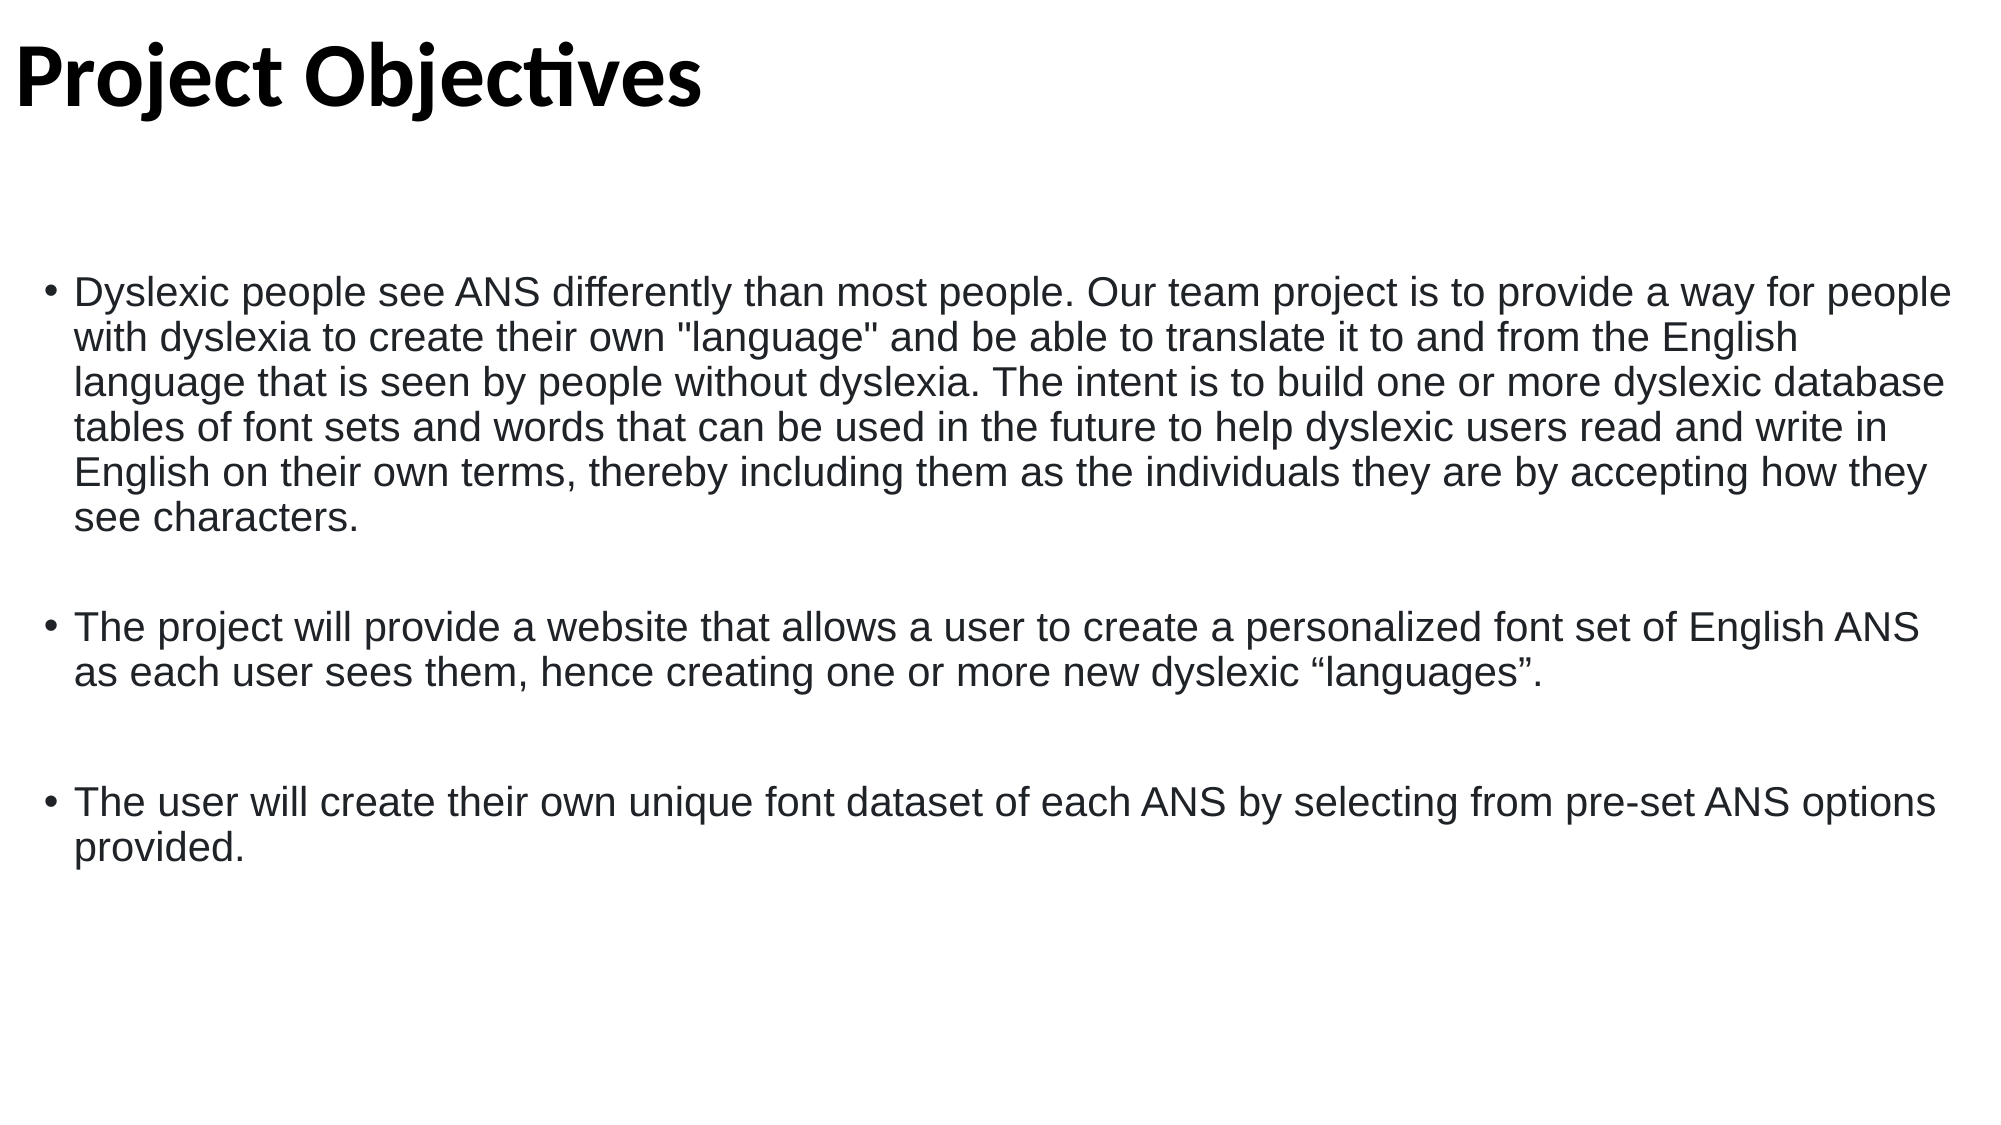

# Project Objectives
Dyslexic people see ANS differently than most people. Our team project is to provide a way for people with dyslexia to create their own "language" and be able to translate it to and from the English language that is seen by people without dyslexia. The intent is to build one or more dyslexic database tables of font sets and words that can be used in the future to help dyslexic users read and write in English on their own terms, thereby including them as the individuals they are by accepting how they see characters.

The project will provide a website that allows a user to create a personalized font set of English ANS as each user sees them, hence creating one or more new dyslexic “languages”.

The user will create their own unique font dataset of each ANS by selecting from pre-set ANS options provided.